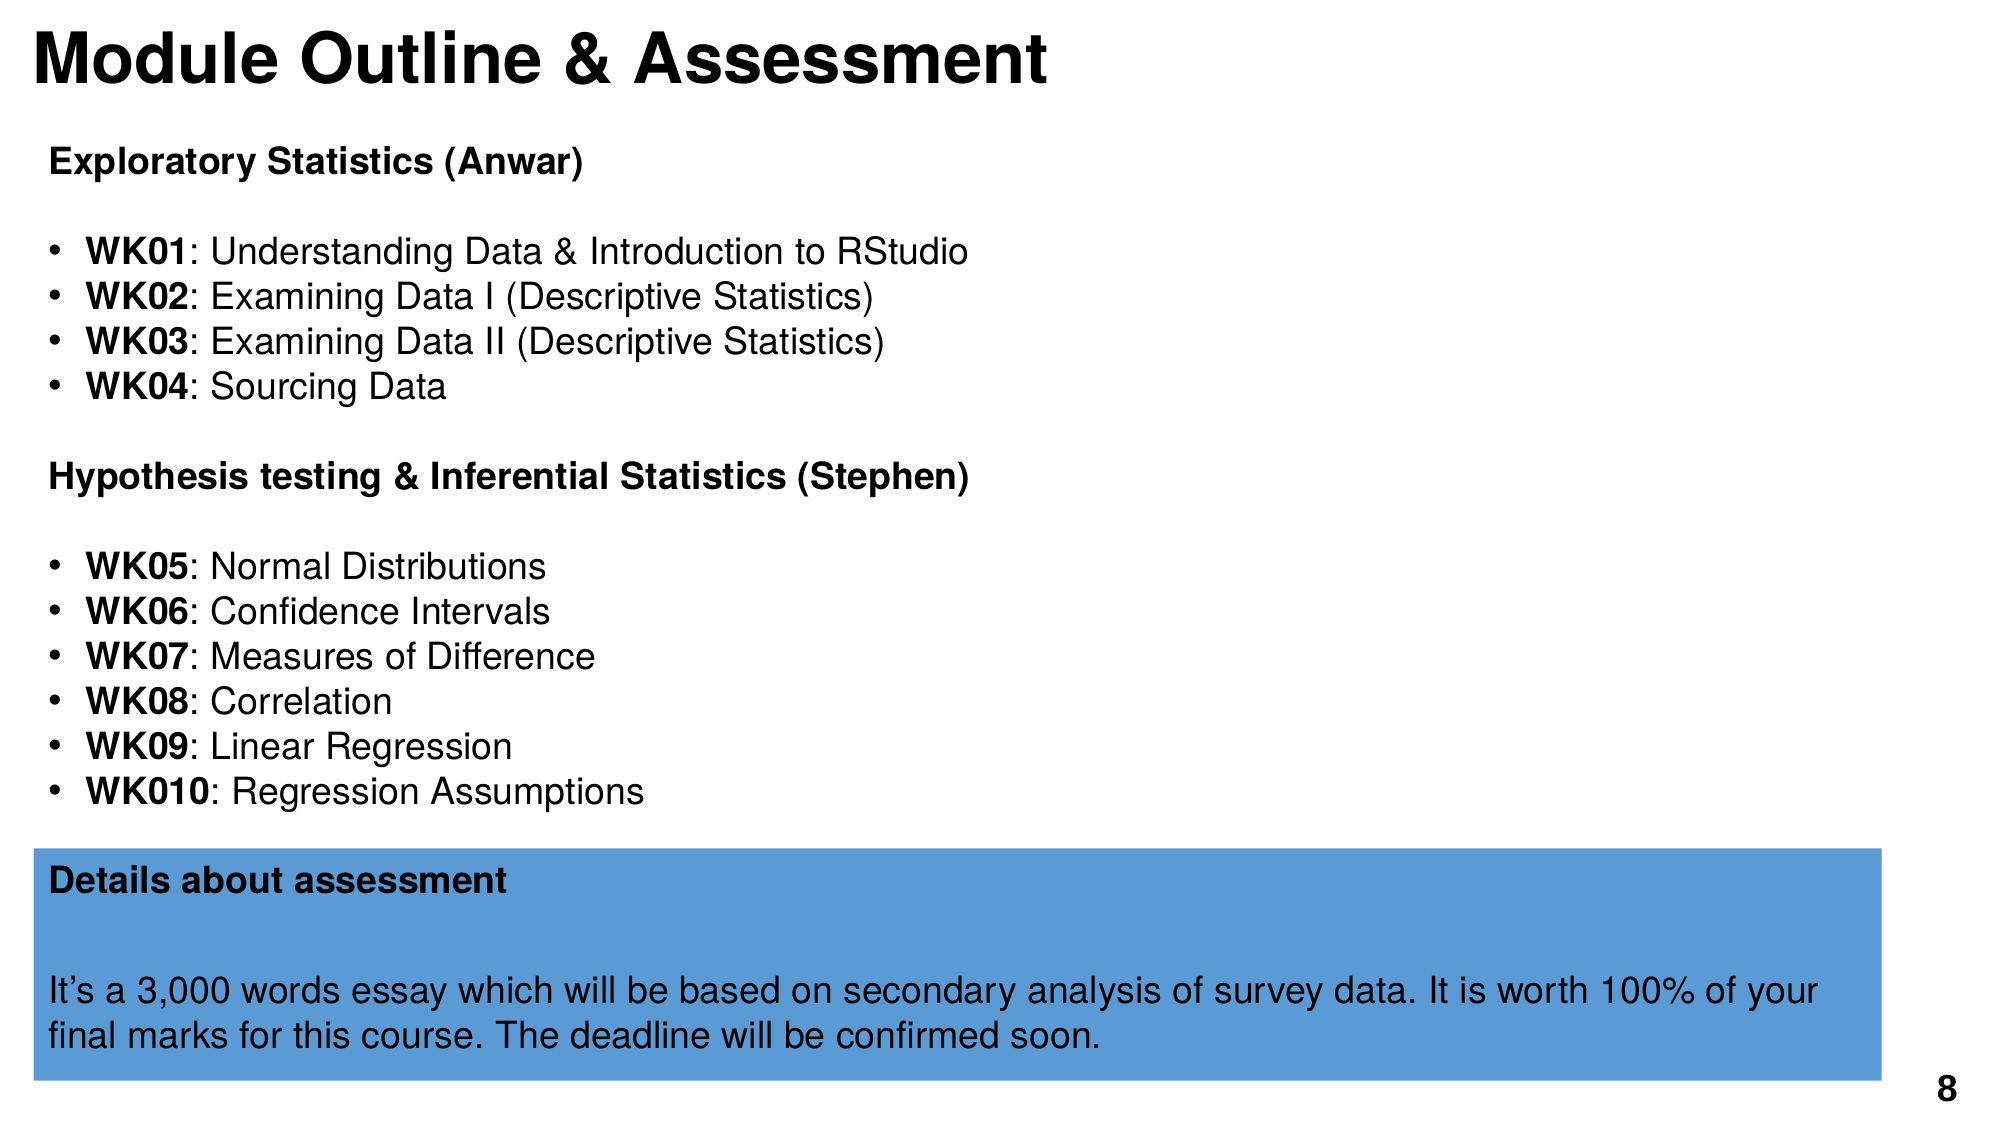

Module Outline & Assessment
Exploratory Statistics (Anwar)

WK01: Understanding Data & Introduction to RStudio
WK02: Examining Data I (Descriptive Statistics)
WK03: Examining Data II (Descriptive Statistics)
WK04: Sourcing Data

Hypothesis testing & Inferential Statistics (Stephen)

WK05: Normal Distributions
WK06: Confidence Intervals
WK07: Measures of Difference
WK08: Correlation
WK09: Linear Regression
WK010: Regression Assumptions

Details about assessment

It’s a 3,000 words essay which will be based on secondary analysis of survey data. It is worth 100% of your final marks for this course. The deadline will be confirmed soon.
8